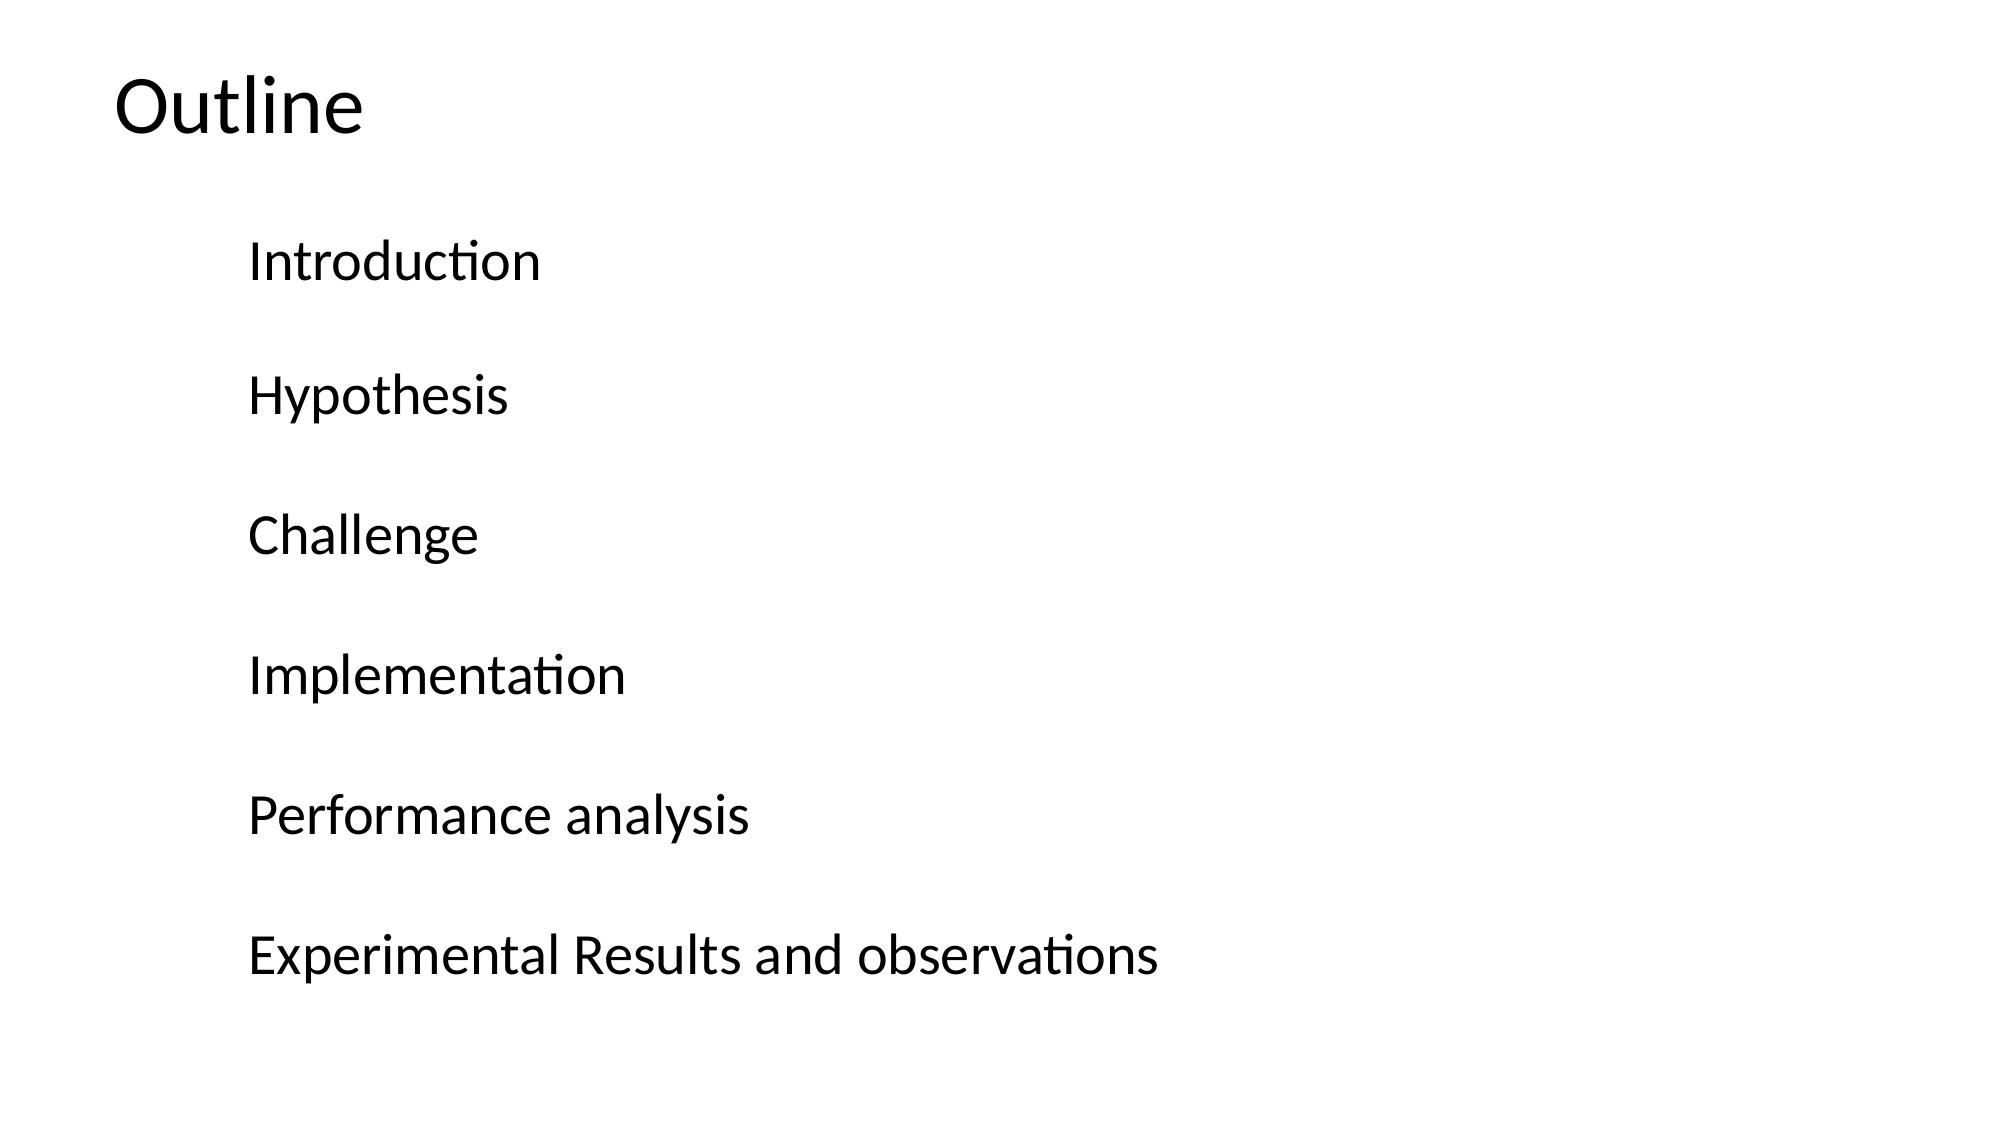

# Outline
Introduction

Hypothesis

Challenge

Implementation

Performance analysis

Experimental Results and observations